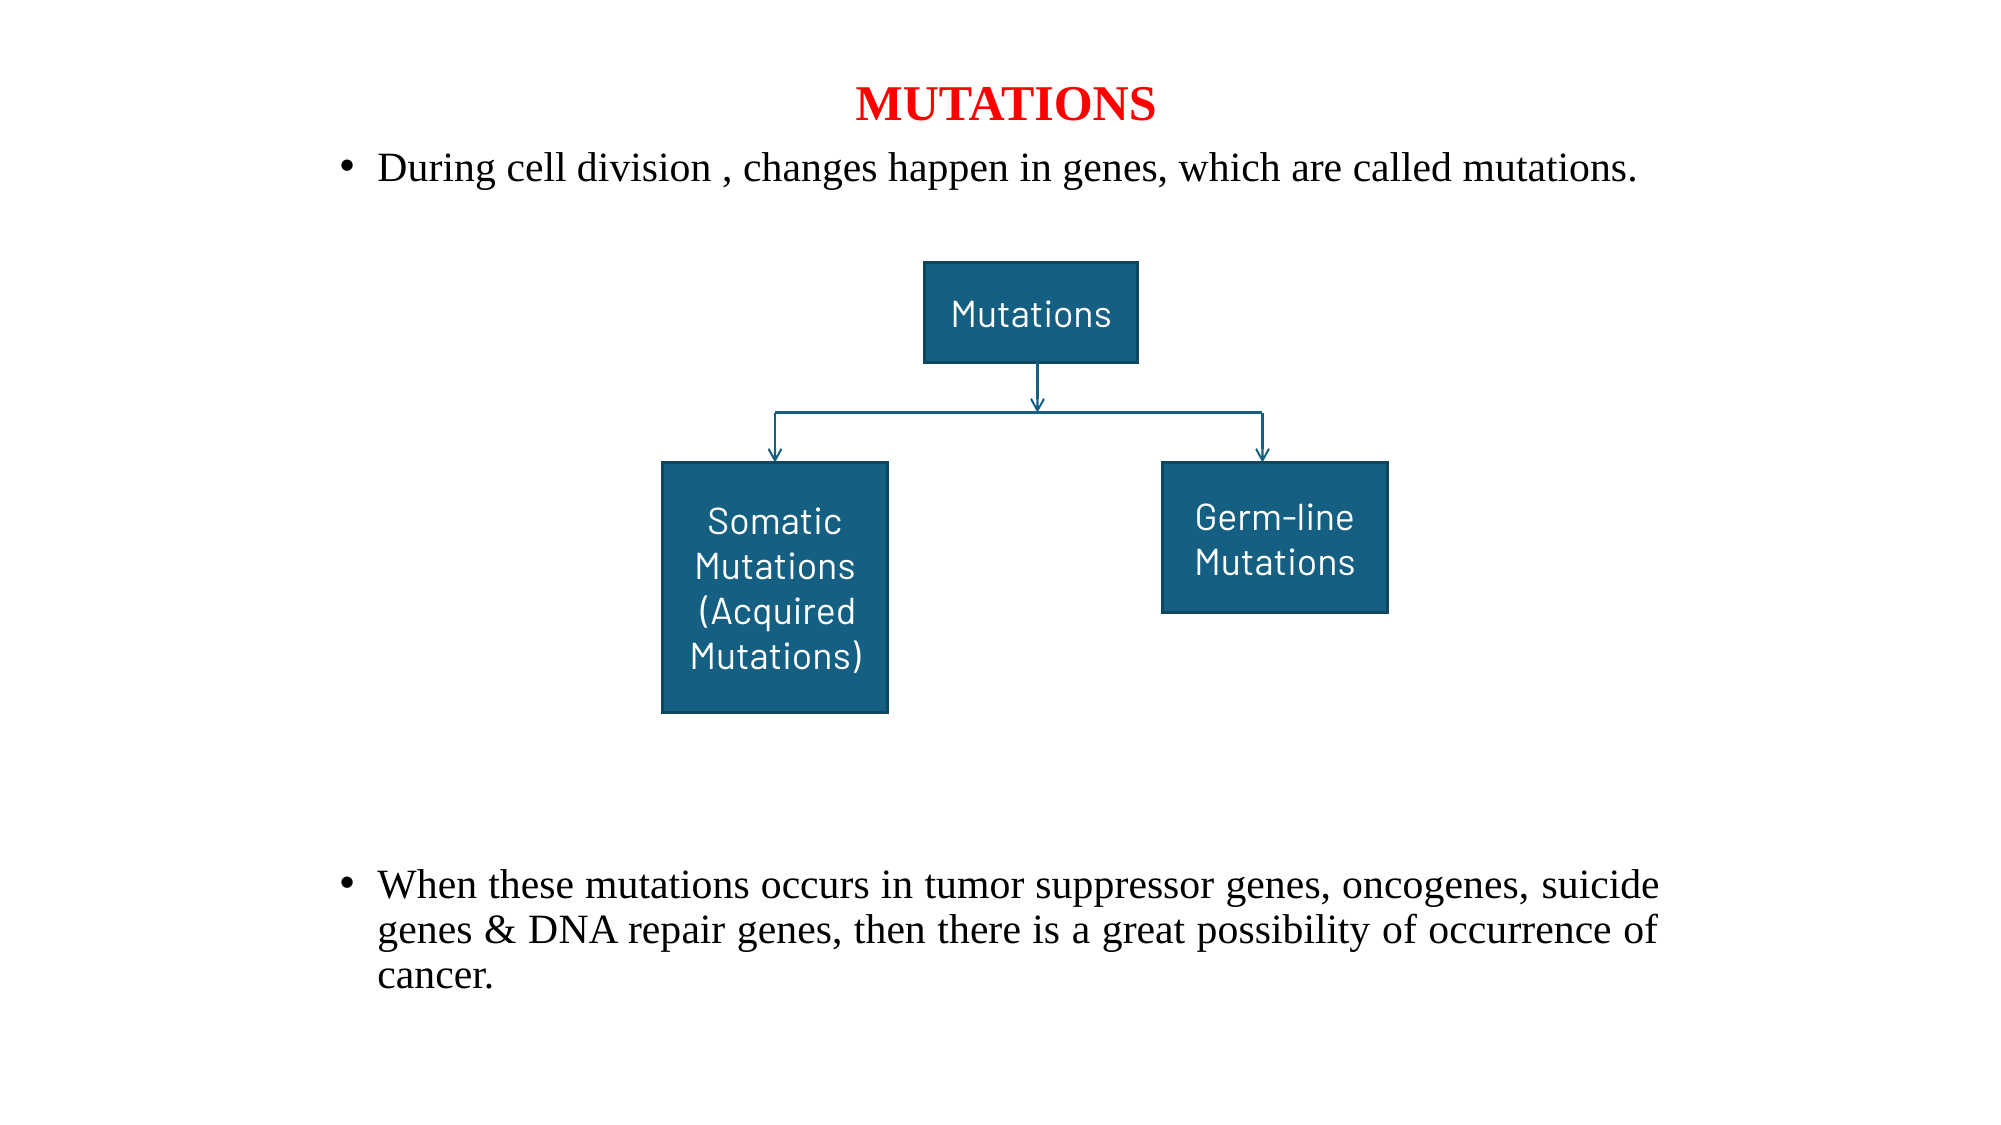

# MUTATIONS
During cell division , changes happen in genes, which are called mutations.

When these mutations occurs in tumor suppressor genes, oncogenes, suicide genes & DNA repair genes, then there is a great possibility of occurrence of cancer.
Mutations
Somatic
Mutations
 (Acquired
Mutations)
Germ-line
Mutations